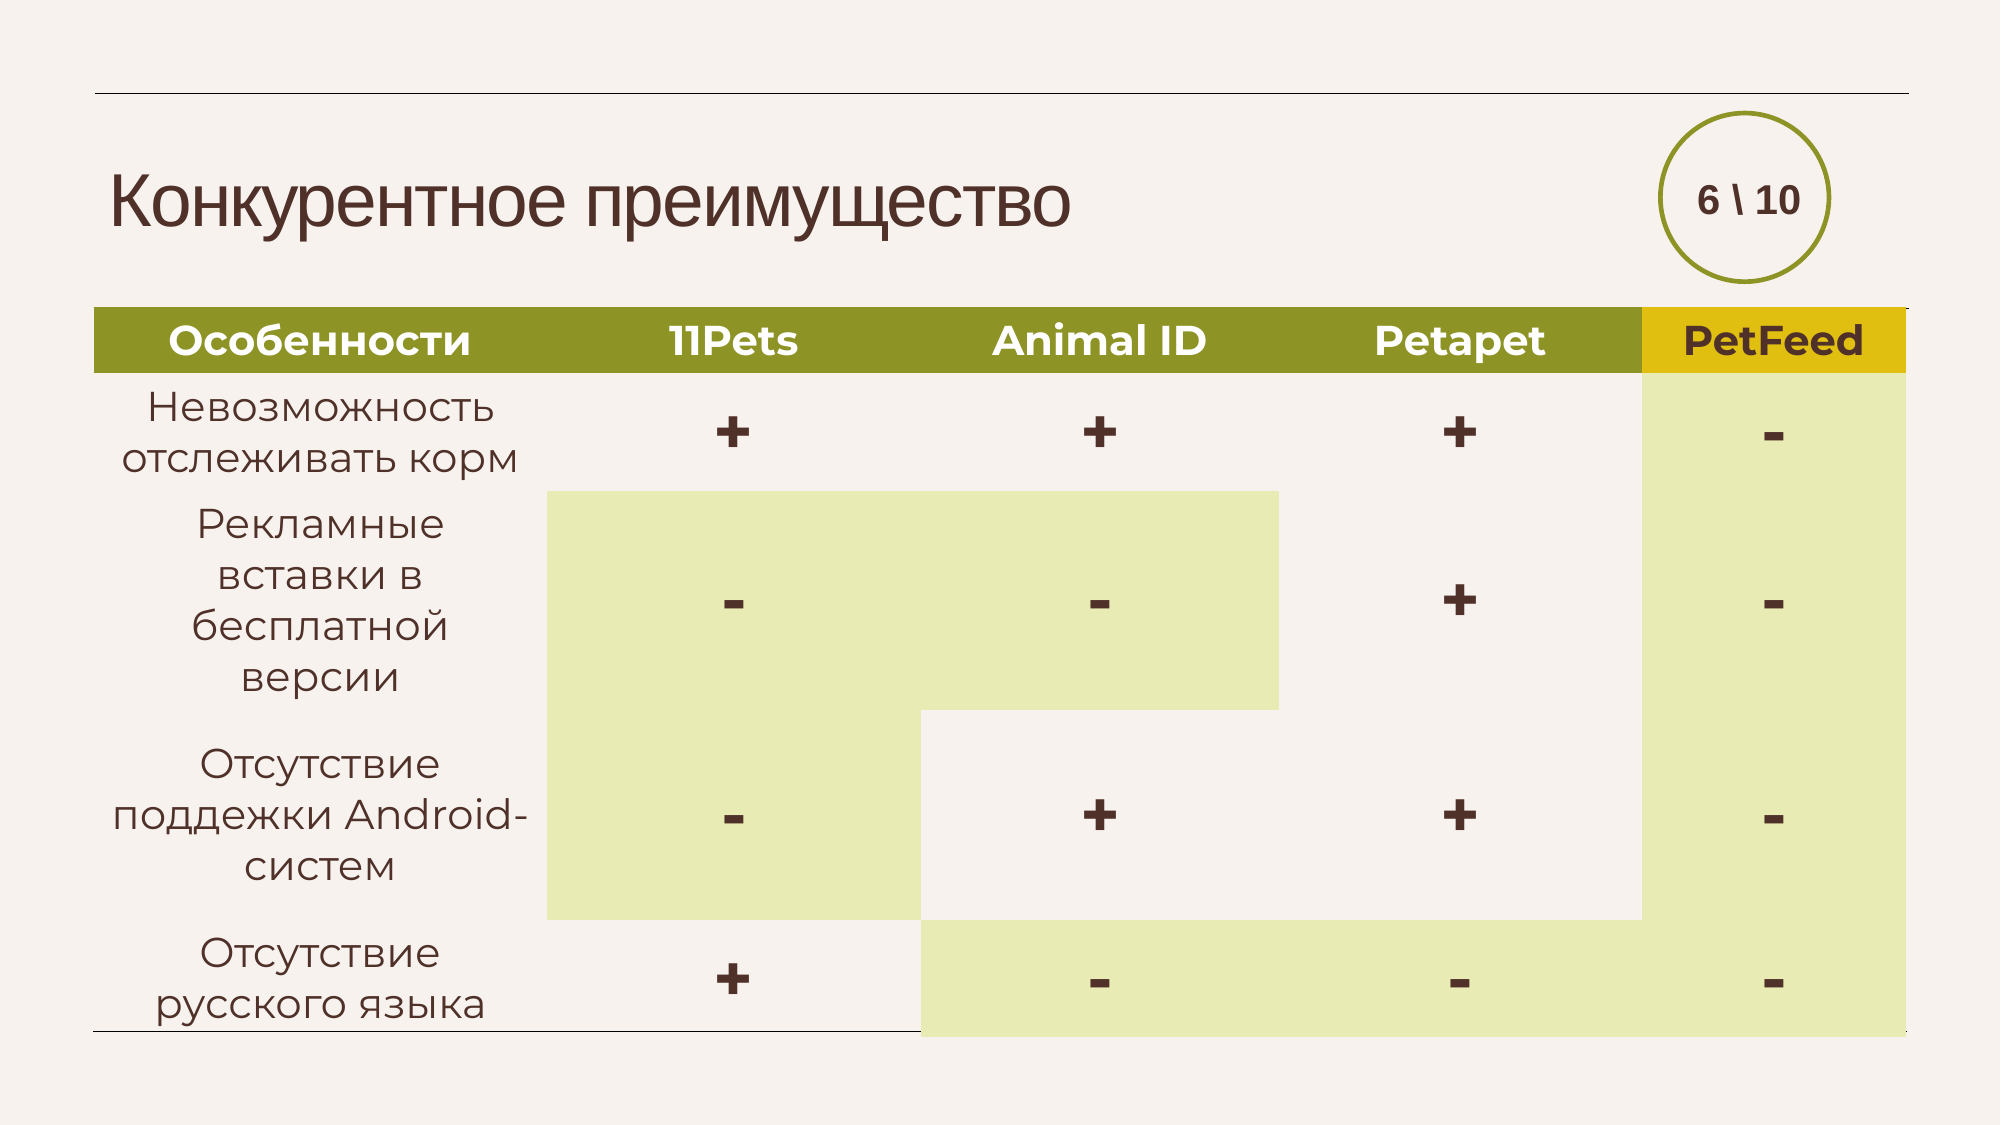

# Конкурентное преимущество

6 \ 10
| Особенности | 11Pets | Animal ID | Petapet | PetFeed |
| --- | --- | --- | --- | --- |
| Невозможность отслеживать корм | + | + | + | - |
| Рекламные вставки в бесплатной версии | - | - | + | - |
| Отсутствие поддежки Android-систем | - | + | + | - |
| Отсутствие русского языка | + | - | - | - |